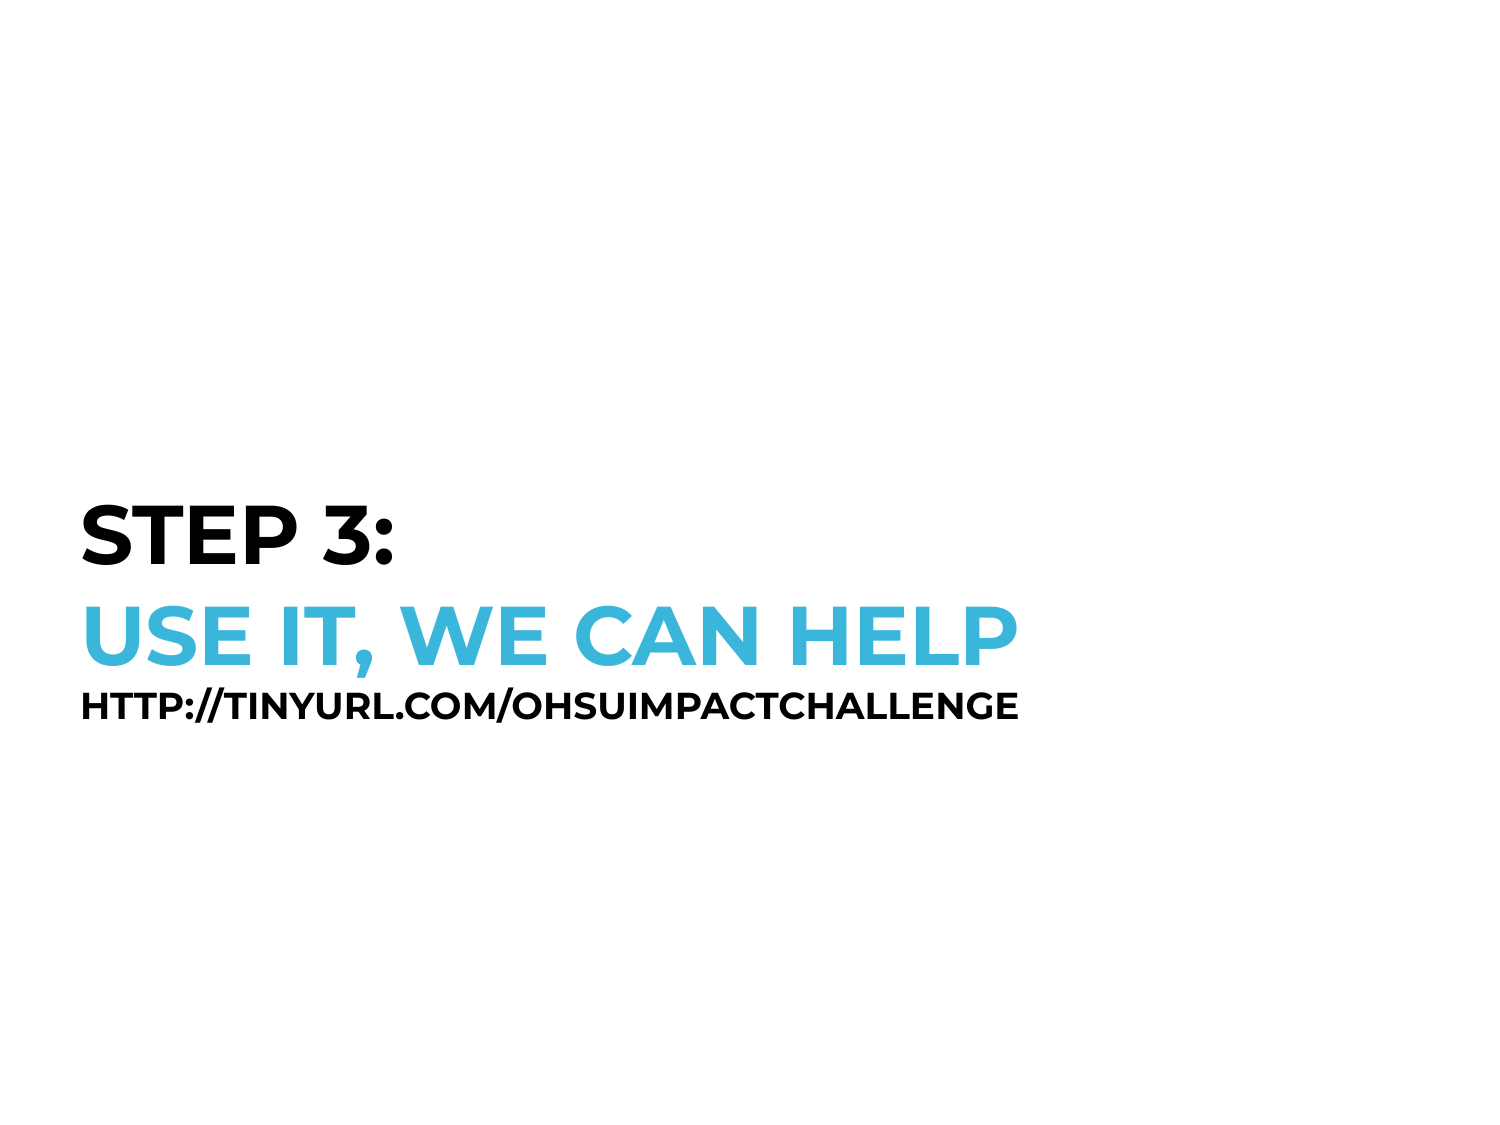

STEP 3:
USE IT, WE CAN HELP
HTTP://TINYURL.COM/OHSUIMPACTCHALLENGE